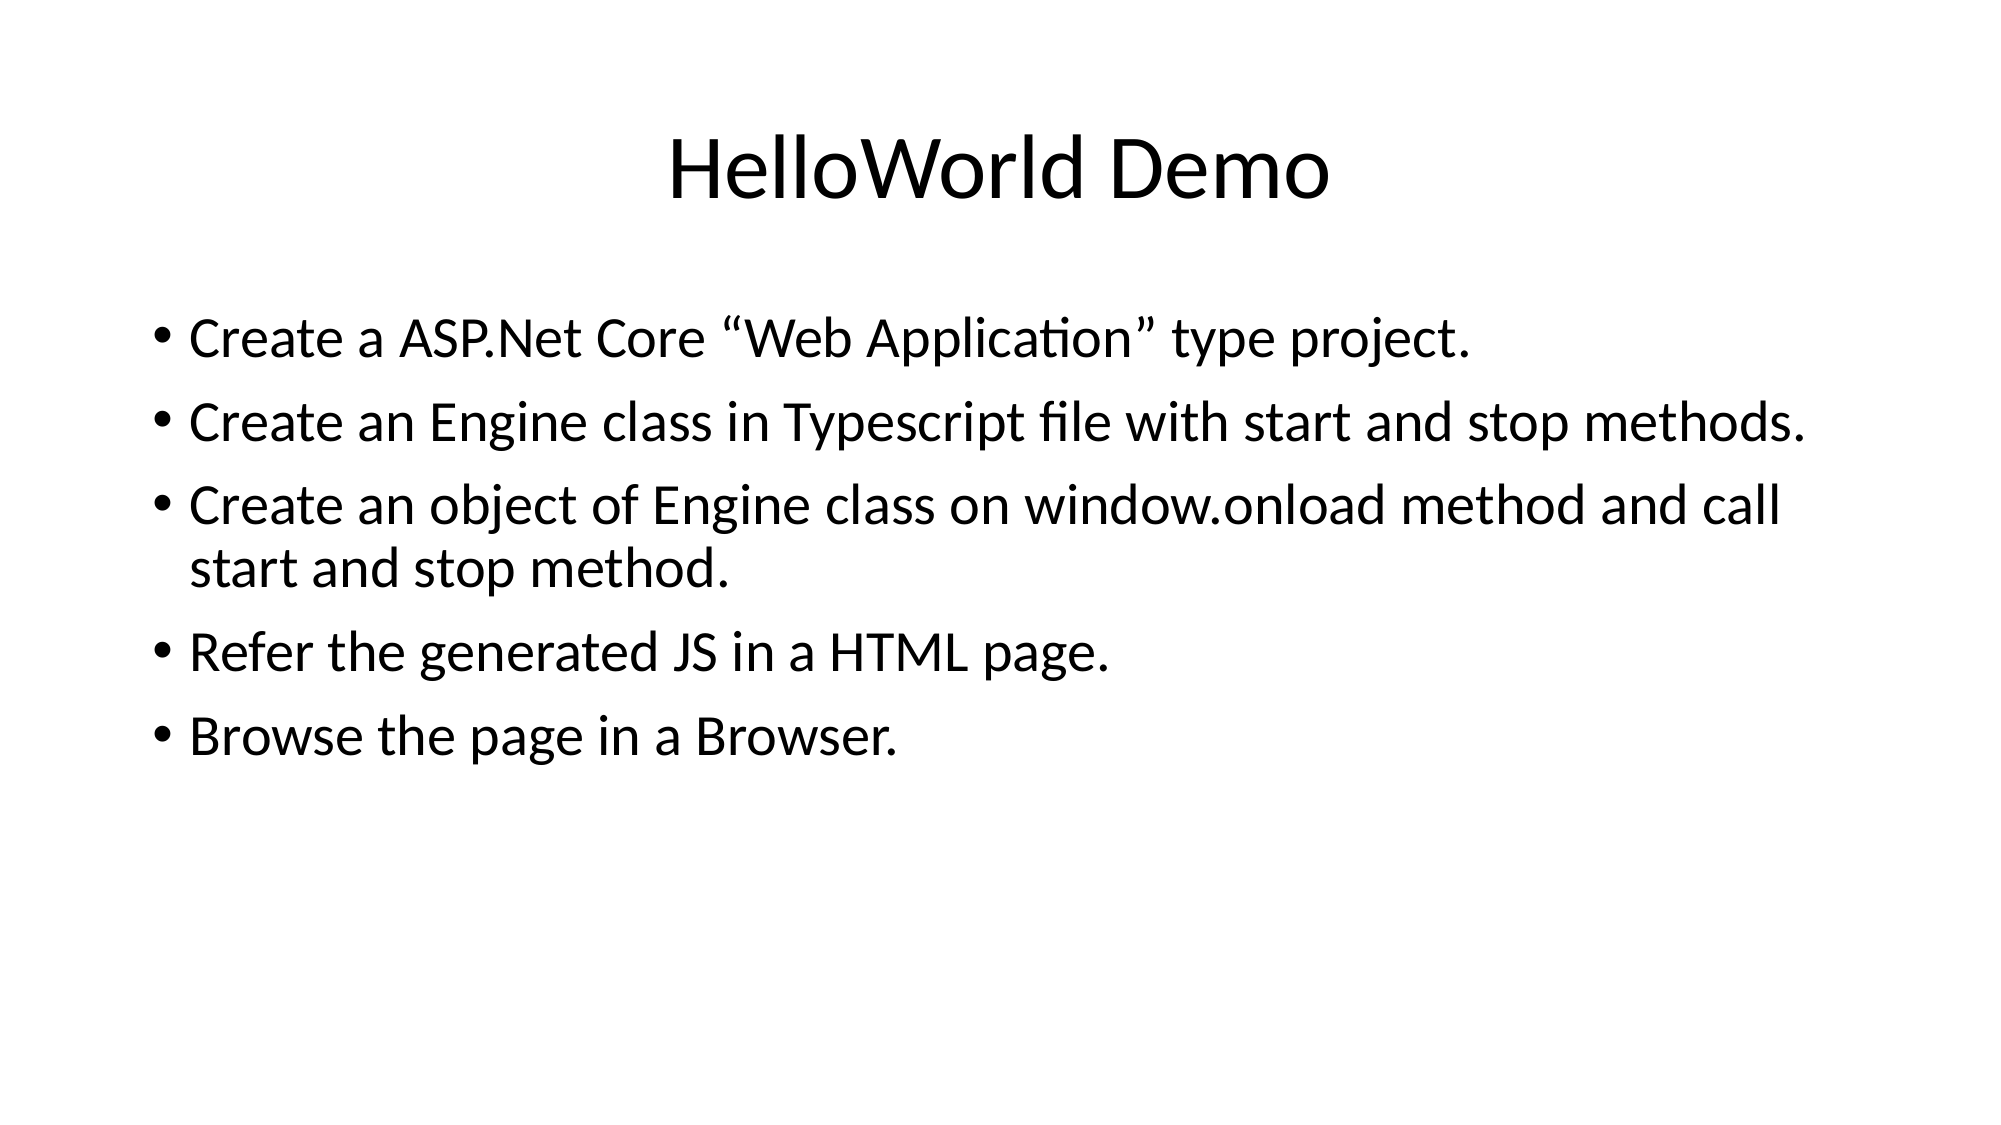

# HelloWorld Demo
Create a ASP.Net Core “Web Application” type project.
Create an Engine class in Typescript file with start and stop methods.
Create an object of Engine class on window.onload method and call start and stop method.
Refer the generated JS in a HTML page.
Browse the page in a Browser.